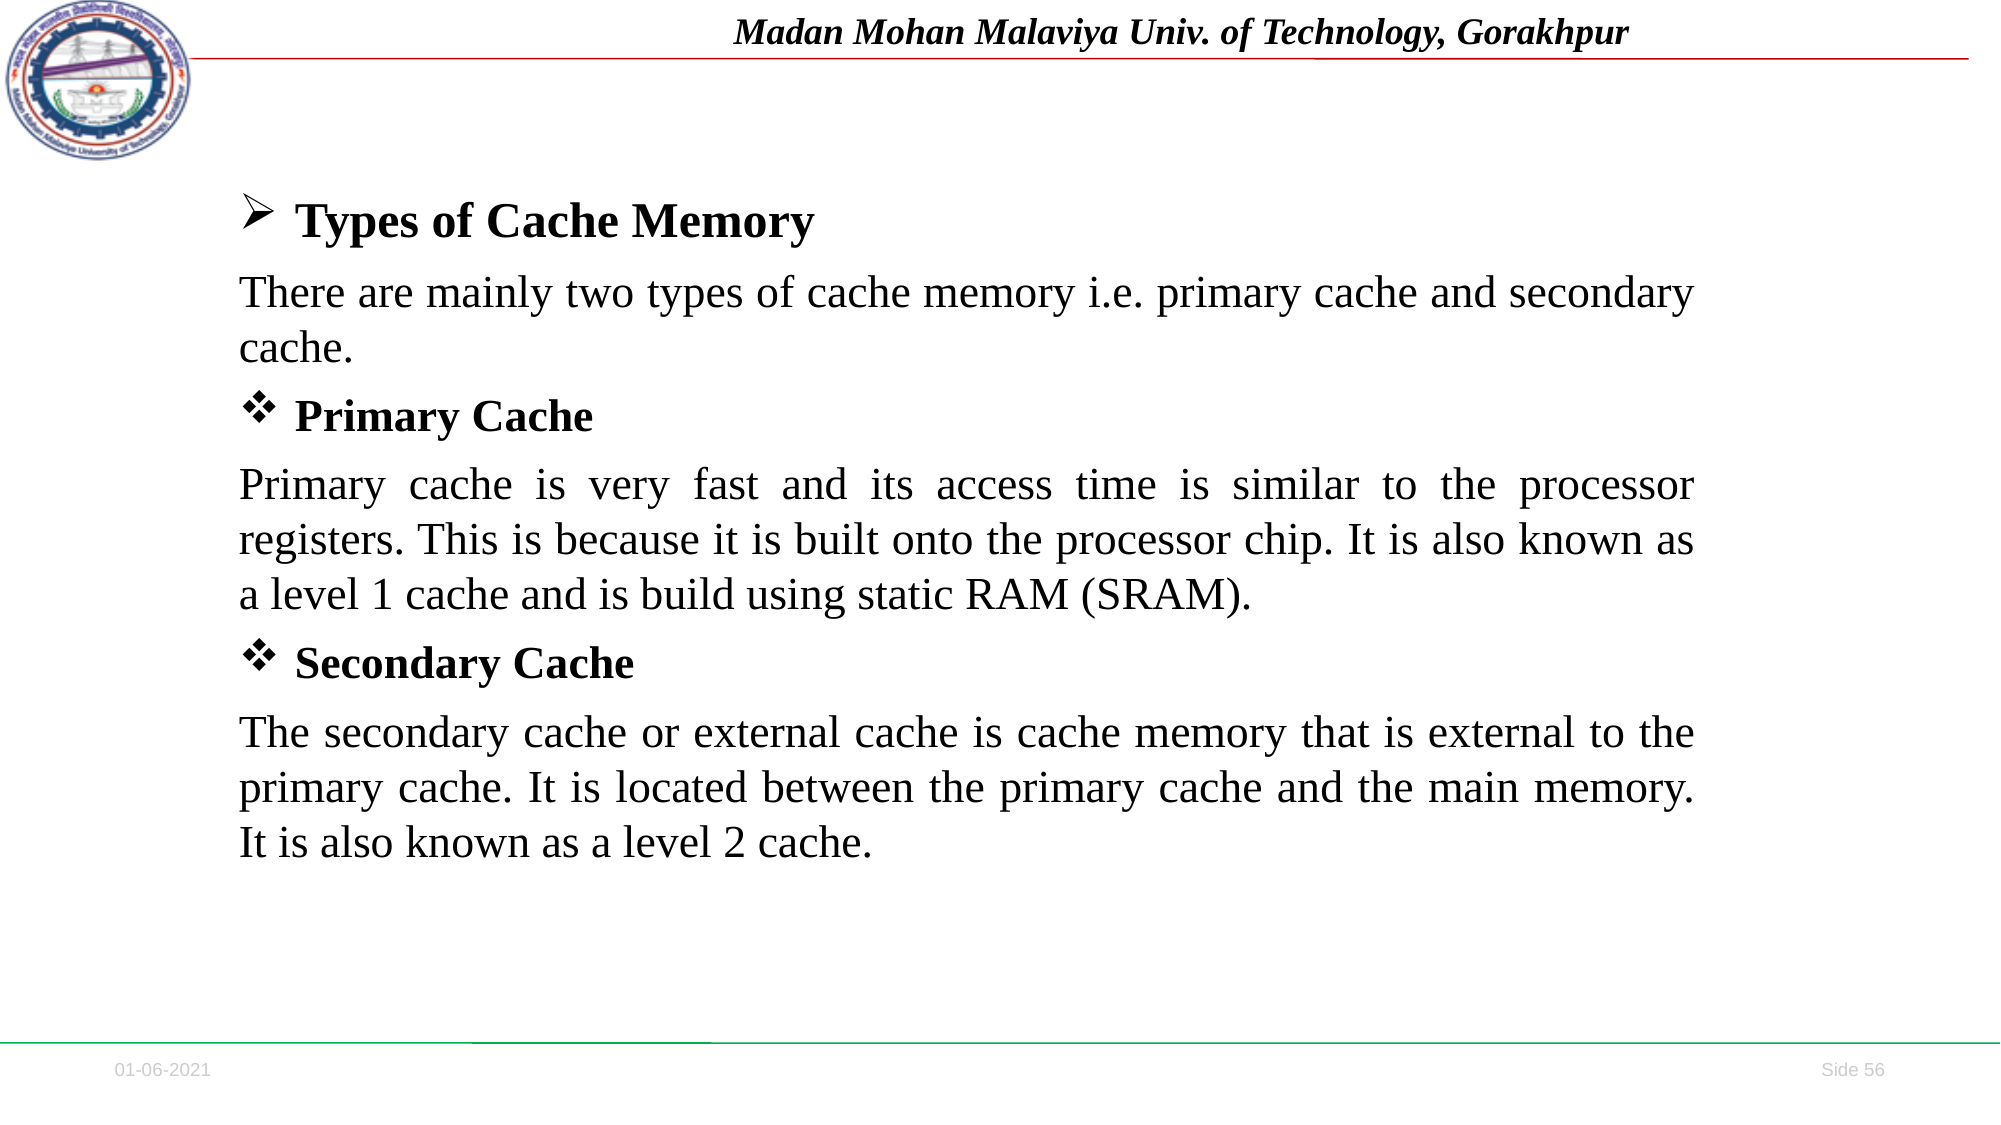

Types of Cache Memory
There are mainly two types of cache memory i.e. primary cache and secondary cache.
Primary Cache
Primary cache is very fast and its access time is similar to the processor registers. This is because it is built onto the processor chip. It is also known as a level 1 cache and is build using static RAM (SRAM).
Secondary Cache
The secondary cache or external cache is cache memory that is external to the primary cache. It is located between the primary cache and the main memory. It is also known as a level 2 cache.